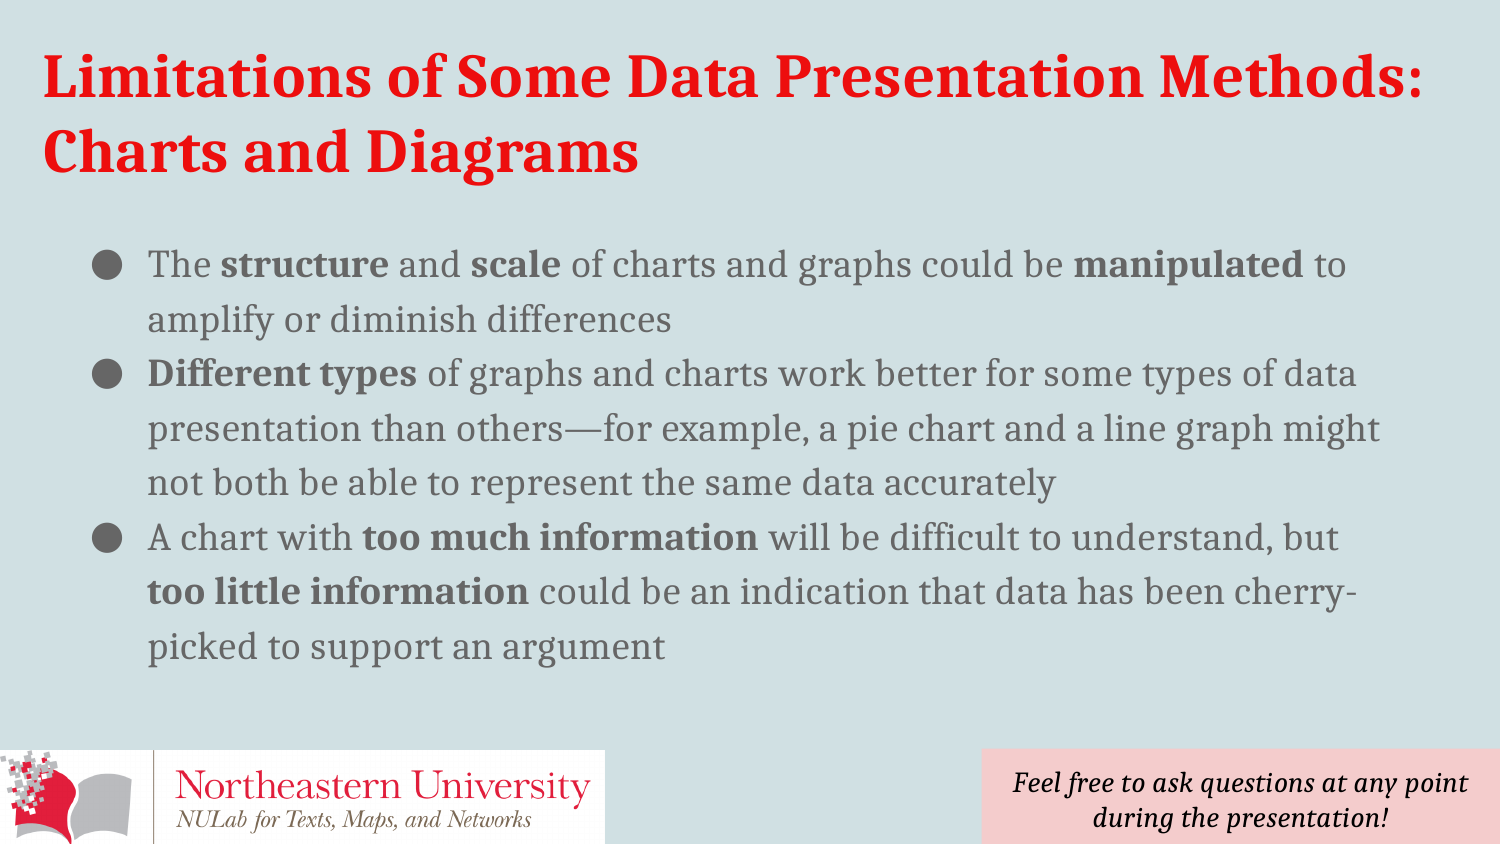

# Limitations of Some Data Presentation Methods: Charts and Diagrams
The structure and scale of charts and graphs could be manipulated to amplify or diminish differences
Different types of graphs and charts work better for some types of data presentation than others—for example, a pie chart and a line graph might not both be able to represent the same data accurately
A chart with too much information will be difficult to understand, but too little information could be an indication that data has been cherry-picked to support an argument